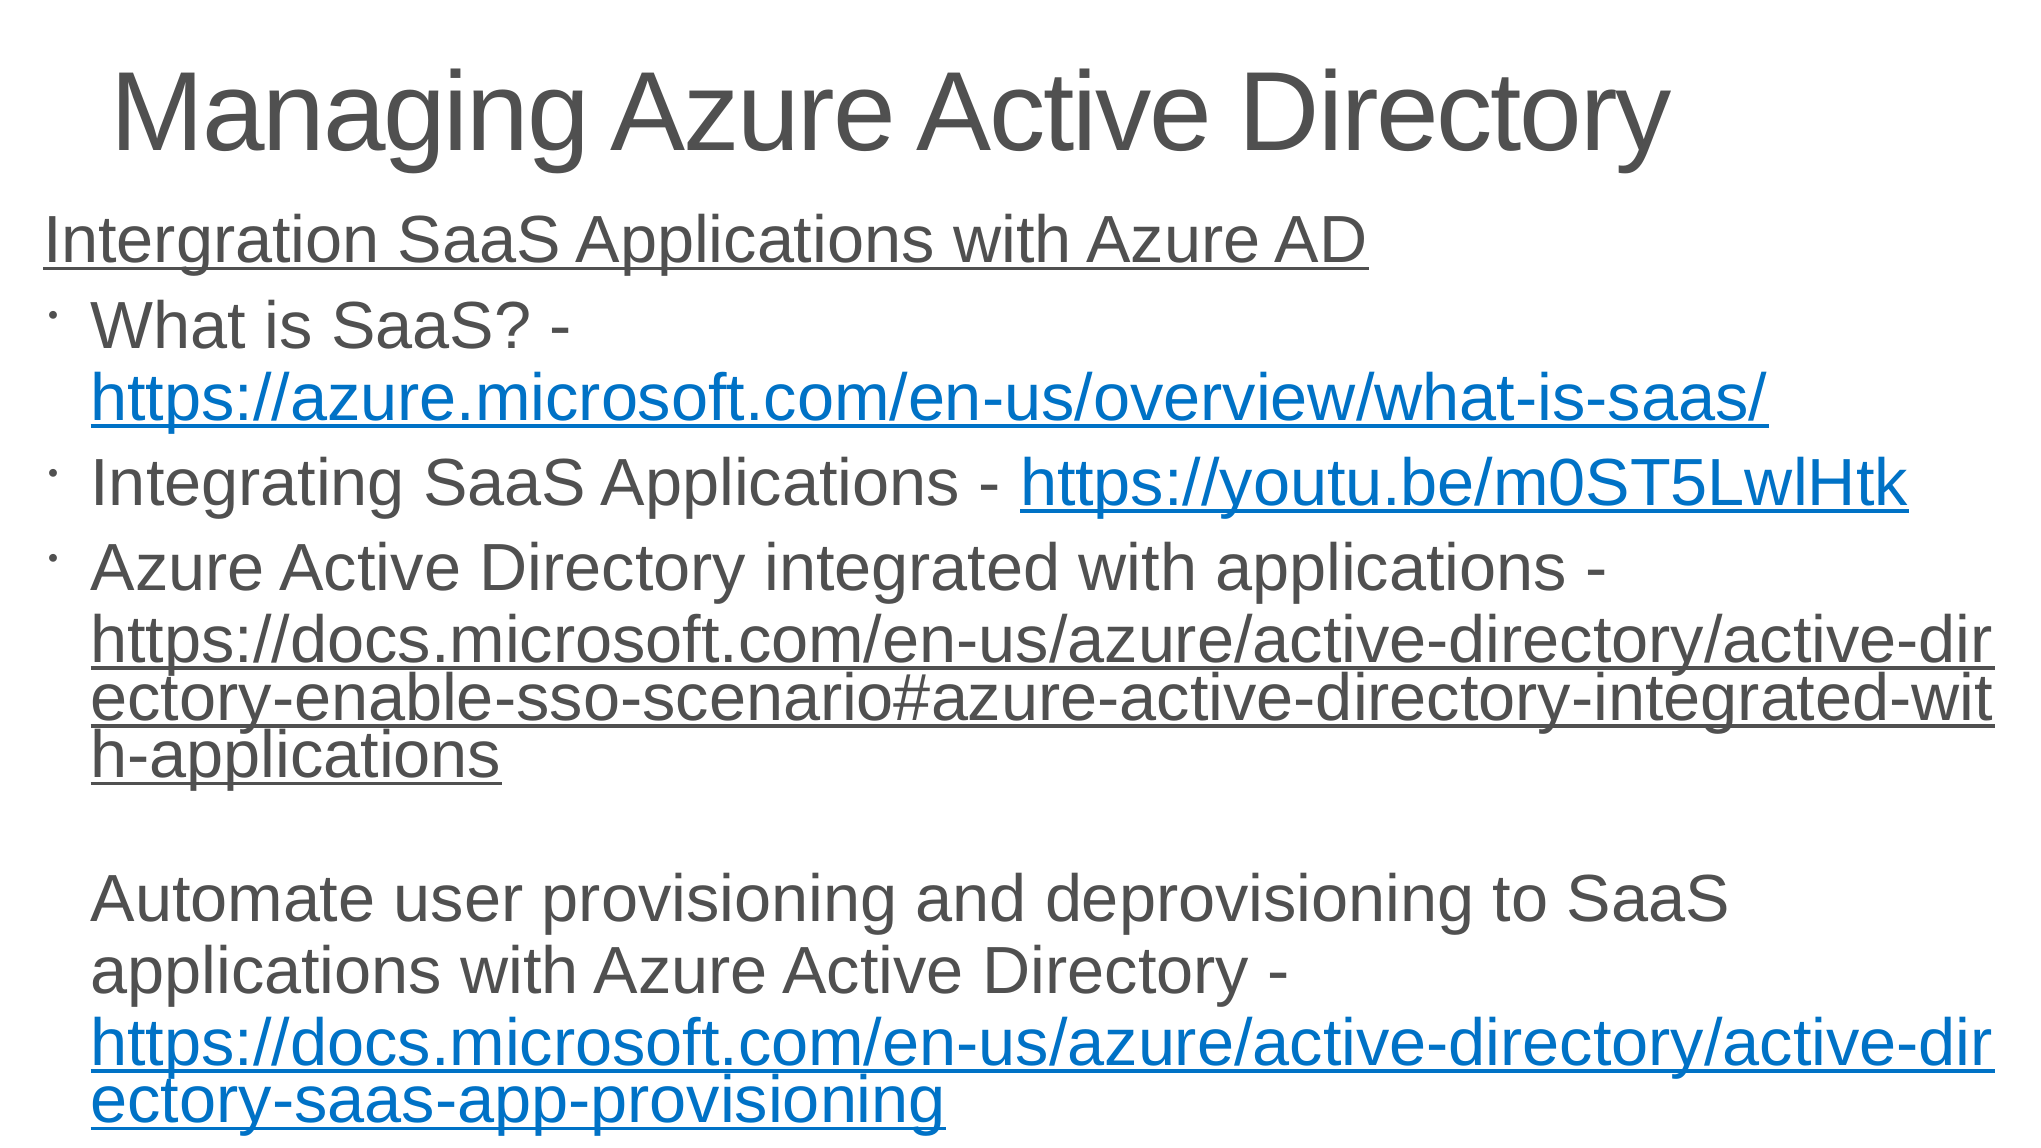

# Managing Azure Active Directory
Intergration SaaS Applications with Azure AD
What is SaaS? - https://azure.microsoft.com/en-us/overview/what-is-saas/
Integrating SaaS Applications - https://youtu.be/m0ST5LwlHtk
Azure Active Directory integrated with applications - https://docs.microsoft.com/en-us/azure/active-directory/active-directory-enable-sso-scenario#azure-active-directory-integrated-with-applications
Automate user provisioning and deprovisioning to SaaS applications with Azure Active Directory - https://docs.microsoft.com/en-us/azure/active-directory/active-directory-saas-app-provisioning